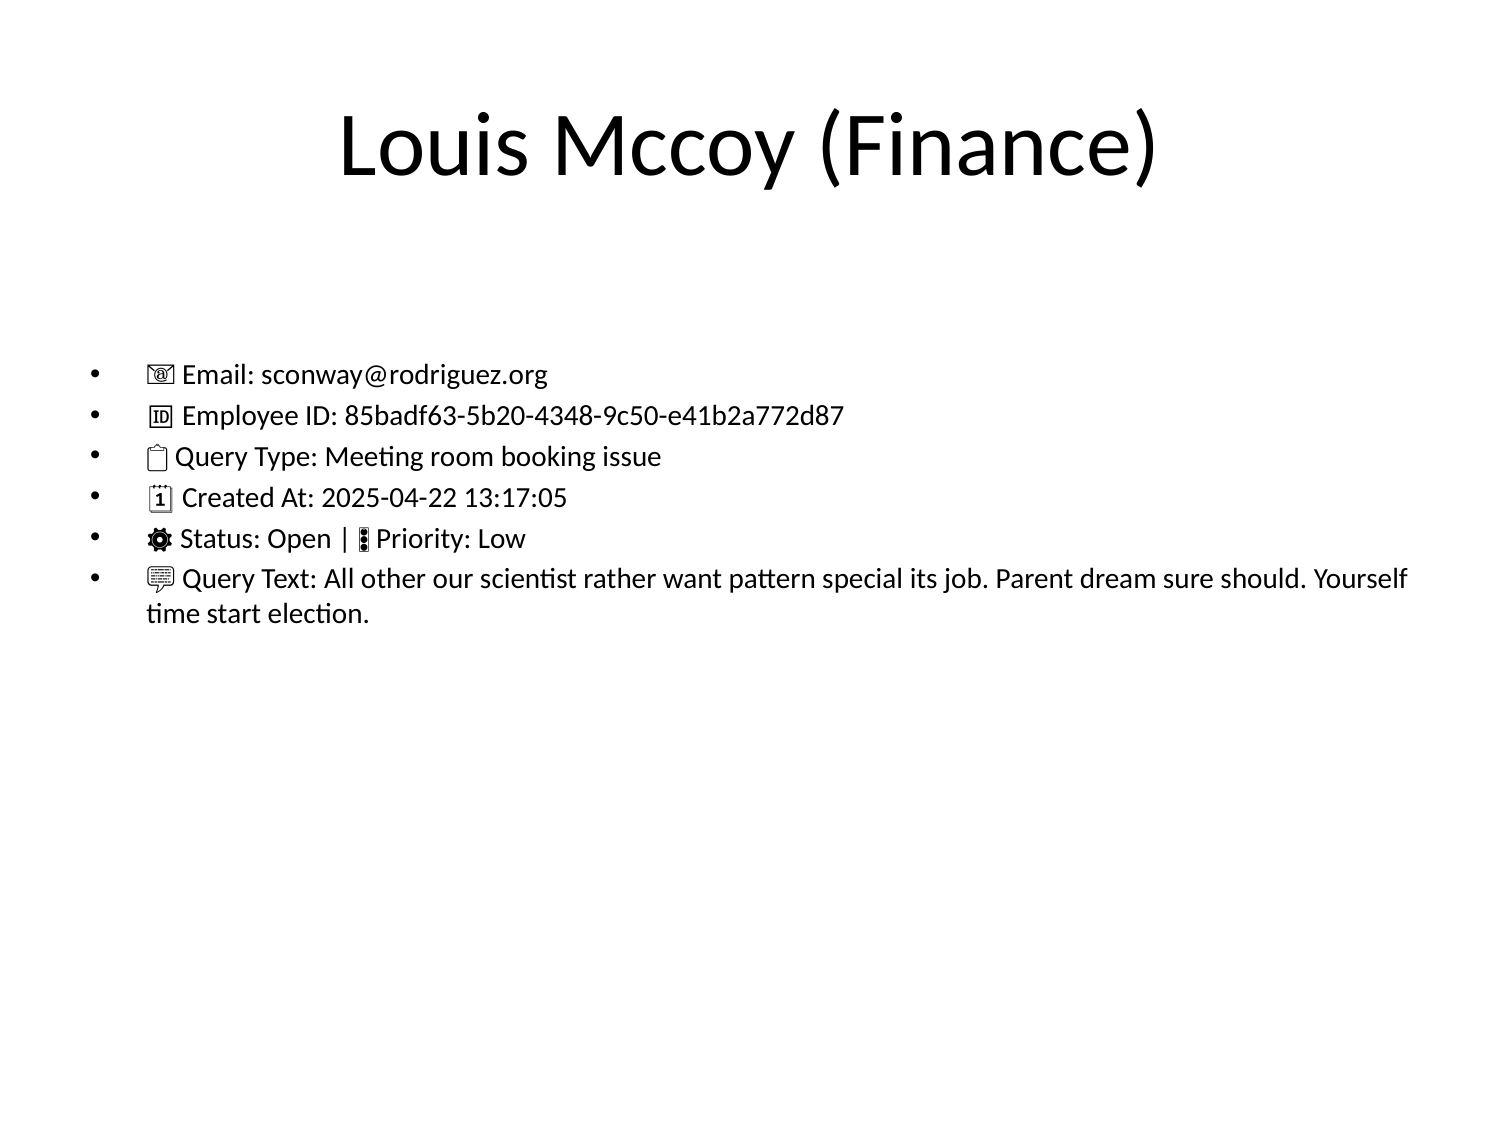

# Louis Mccoy (Finance)

📧 Email: sconway@rodriguez.org
🆔 Employee ID: 85badf63-5b20-4348-9c50-e41b2a772d87
📋 Query Type: Meeting room booking issue
🗓 Created At: 2025-04-22 13:17:05
⚙ Status: Open | 🚦 Priority: Low
💬 Query Text: All other our scientist rather want pattern special its job. Parent dream sure should. Yourself time start election.